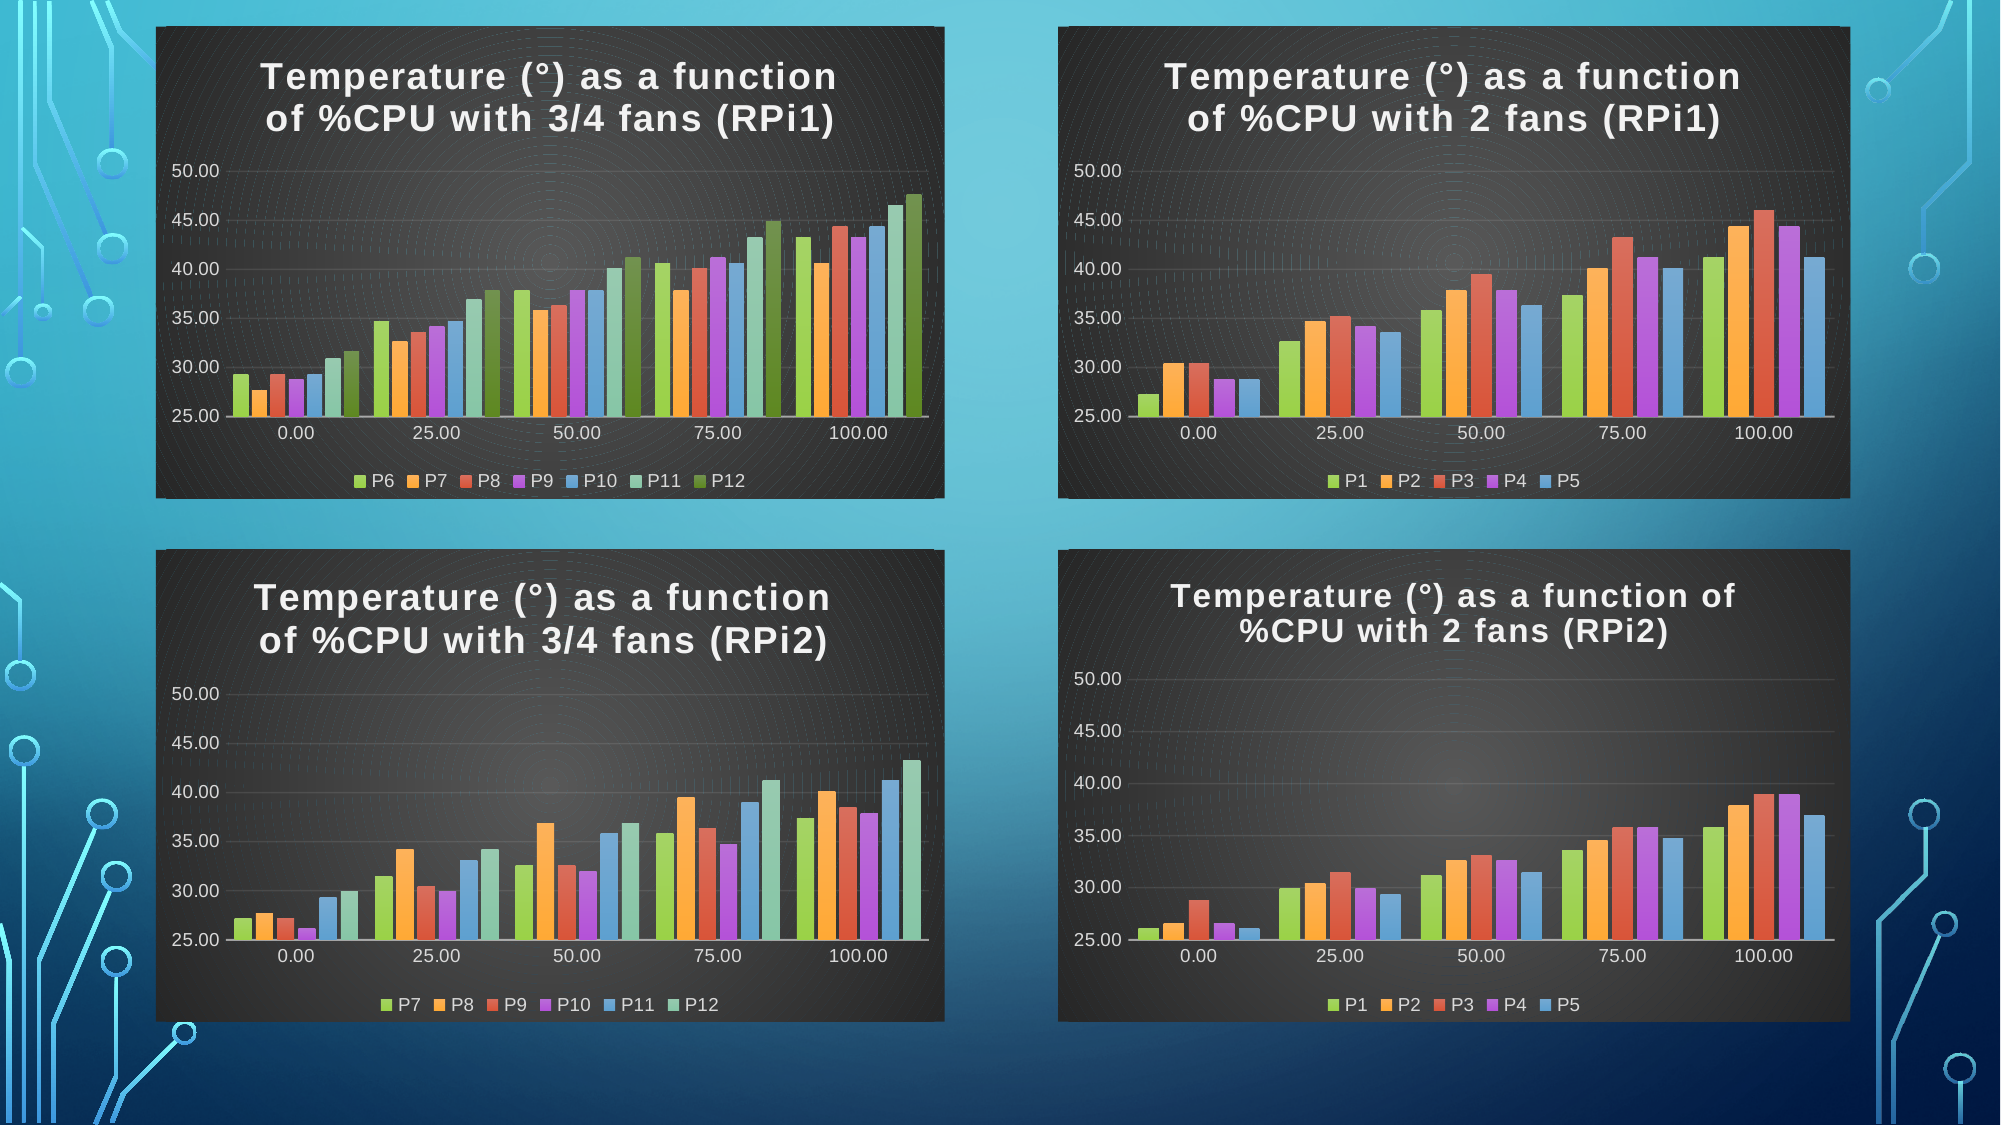

### Chart: Temperature (°) as a function of %CPU with 3/4 fans (RPi1)

| Category | P6 | P7 | P8 | P9 | P10 | P11 | P12 |
|---|---|---|---|---|---|---|---|
| 0 | 29.3 | 27.7 | 29.3 | 28.8 | 29.3 | 30.9 | 31.6 |
| 25 | 34.7 | 32.6 | 33.6 | 34.2 | 34.7 | 36.9 | 37.9 |
| 50 | 37.9 | 35.8 | 36.3 | 37.9 | 37.9 | 40.1 | 41.2 |
| 75 | 40.6 | 37.9 | 40.1 | 41.2 | 40.6 | 43.3 | 44.9 |
| 100 | 43.3 | 40.6 | 44.4 | 43.3 | 44.4 | 46.5 | 47.6 |

### Chart: Temperature (°) as a function of %CPU with 2 fans (RPi1)

| Category | P1 | P2 | P3 | P4 | P5 |
|---|---|---|---|---|---|
| 0 | 27.2 | 30.44 | 30.4 | 28.8 | 28.8 |
| 25 | 32.6 | 34.7 | 35.2 | 34.2 | 33.6 |
| 50 | 35.8 | 37.9 | 39.5 | 37.9 | 36.3 |
| 75 | 37.3 | 40.1 | 43.3 | 41.2 | 40.1 |
| 100 | 41.2 | 44.4 | 46.0 | 44.4 | 41.2 |

### Chart: Temperature (°) as a function of %CPU with 3/4 fans (RPi2)

| Category | P7 | P8 | P9 | P10 | P11 | P12 |
|---|---|---|---|---|---|---|
| 0 | 27.2 | 27.7 | 27.2 | 26.1 | 29.3 | 29.9 |
| 25 | 31.5 | 34.2 | 30.4 | 29.9 | 33.1 | 34.2 |
| 50 | 32.6 | 36.9 | 32.6 | 32.0 | 35.8 | 36.9 |
| 75 | 35.8 | 39.5 | 36.3 | 34.7 | 39.0 | 41.2 |
| 100 | 37.4 | 40.1 | 38.5 | 37.9 | 41.2 | 43.3 |

### Chart: Temperature (°) as a function of %CPU with 2 fans (RPi2)

| Category | P1 | P2 | P3 | P4 | P5 |
|---|---|---|---|---|---|
| 0 | 26.1 | 26.6 | 28.8 | 26.6 | 26.1 |
| 25 | 29.9 | 30.4 | 31.5 | 29.9 | 29.3 |
| 50 | 31.2 | 32.6 | 33.1 | 32.6 | 31.5 |
| 75 | 33.6 | 34.5 | 35.8 | 35.8 | 34.7 |
| 100 | 35.8 | 37.9 | 39.0 | 39.0 | 36.9 |